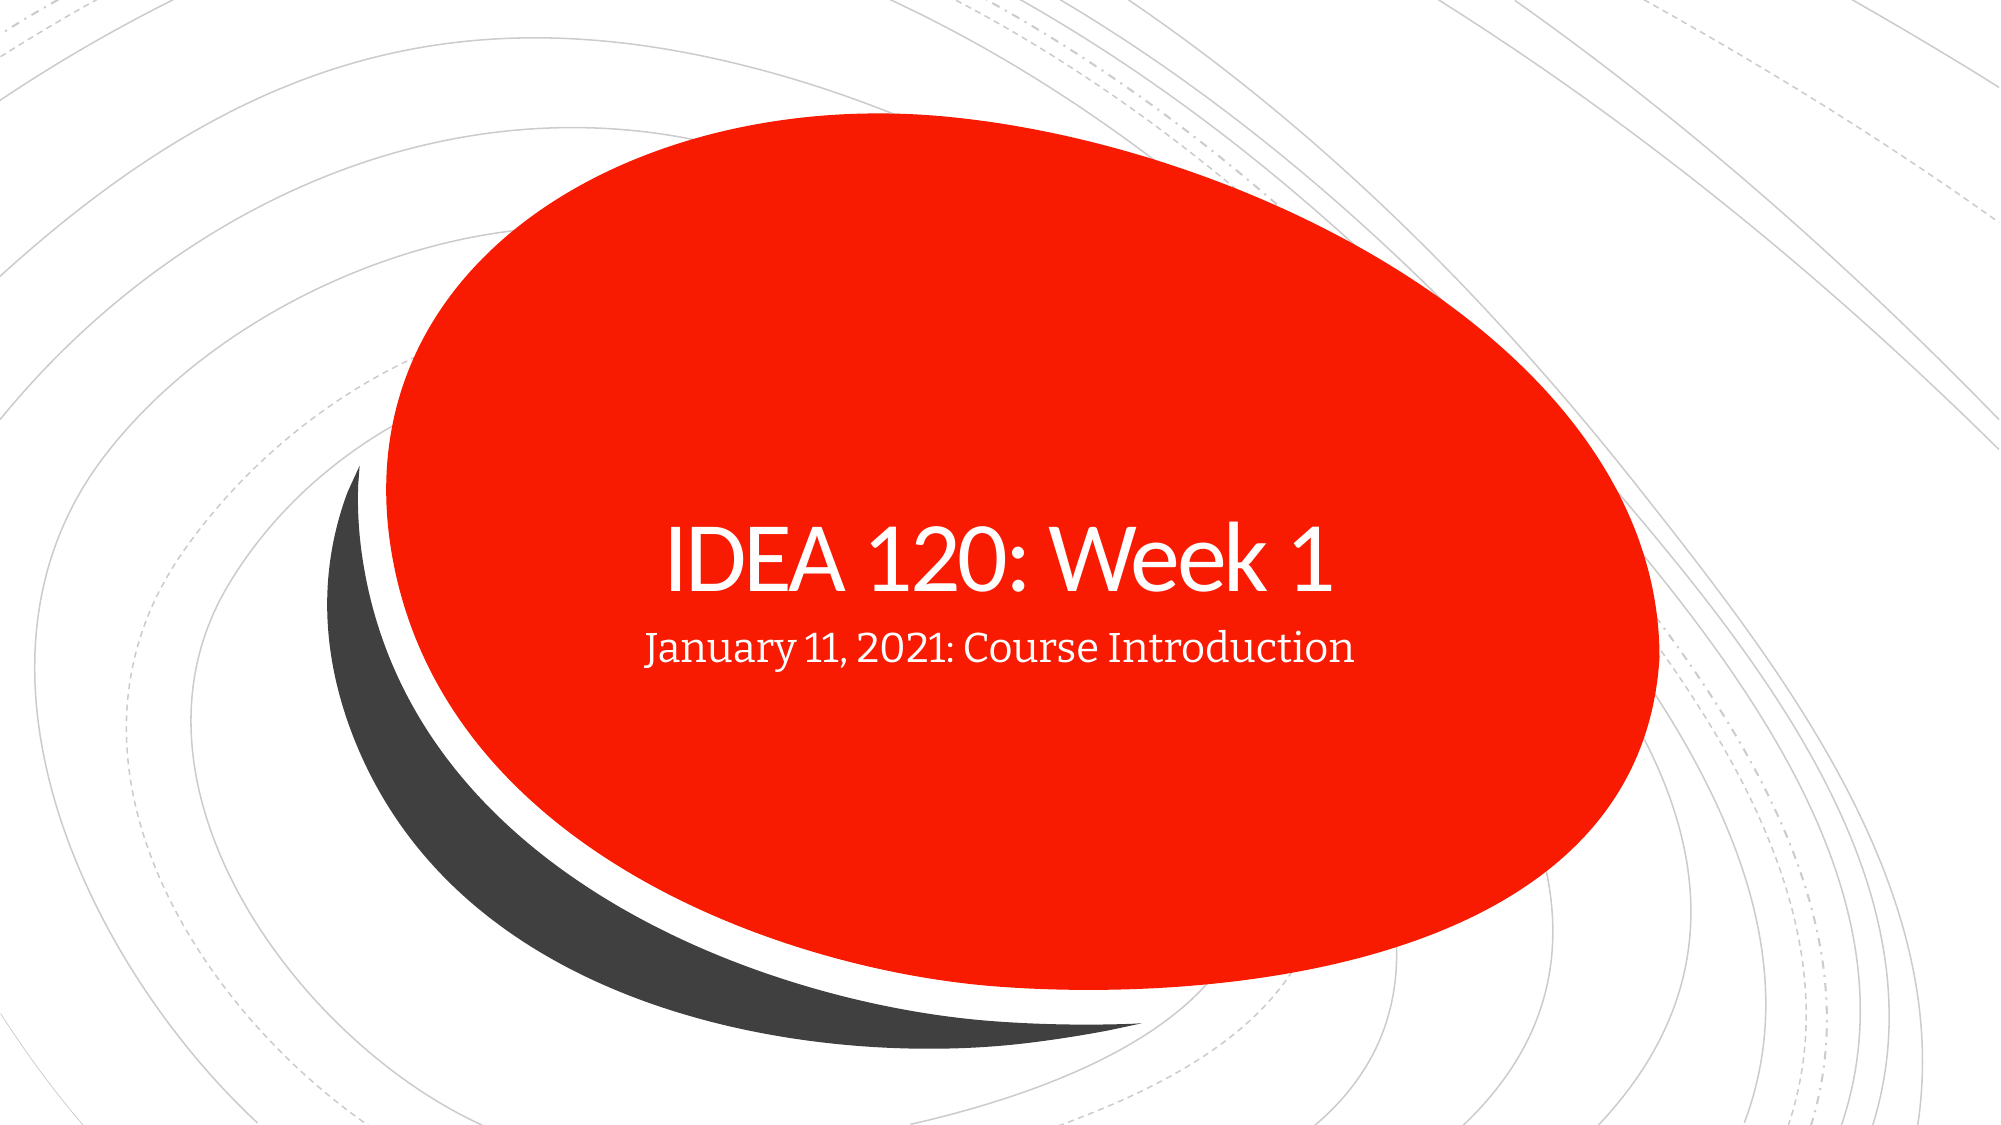

# IDEA 120: Week 1

January 11, 2021: Course Introduction